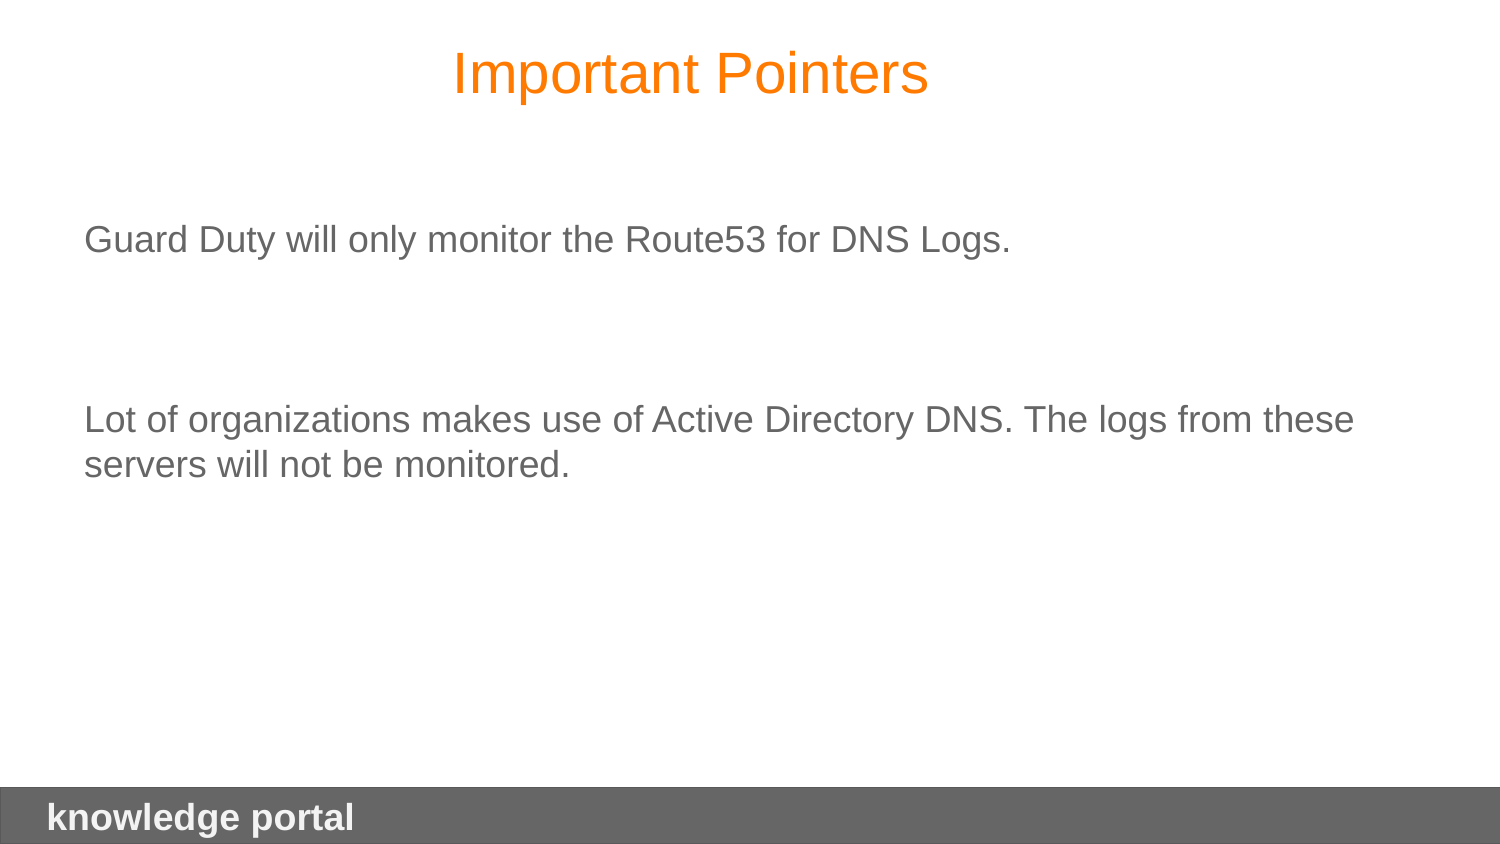

Important Pointers

Guard Duty will only monitor the Route53 for DNS Logs.

Lot of organizations makes use of Active Directory DNS. The logs from these servers will not be monitored.

   knowledge portal